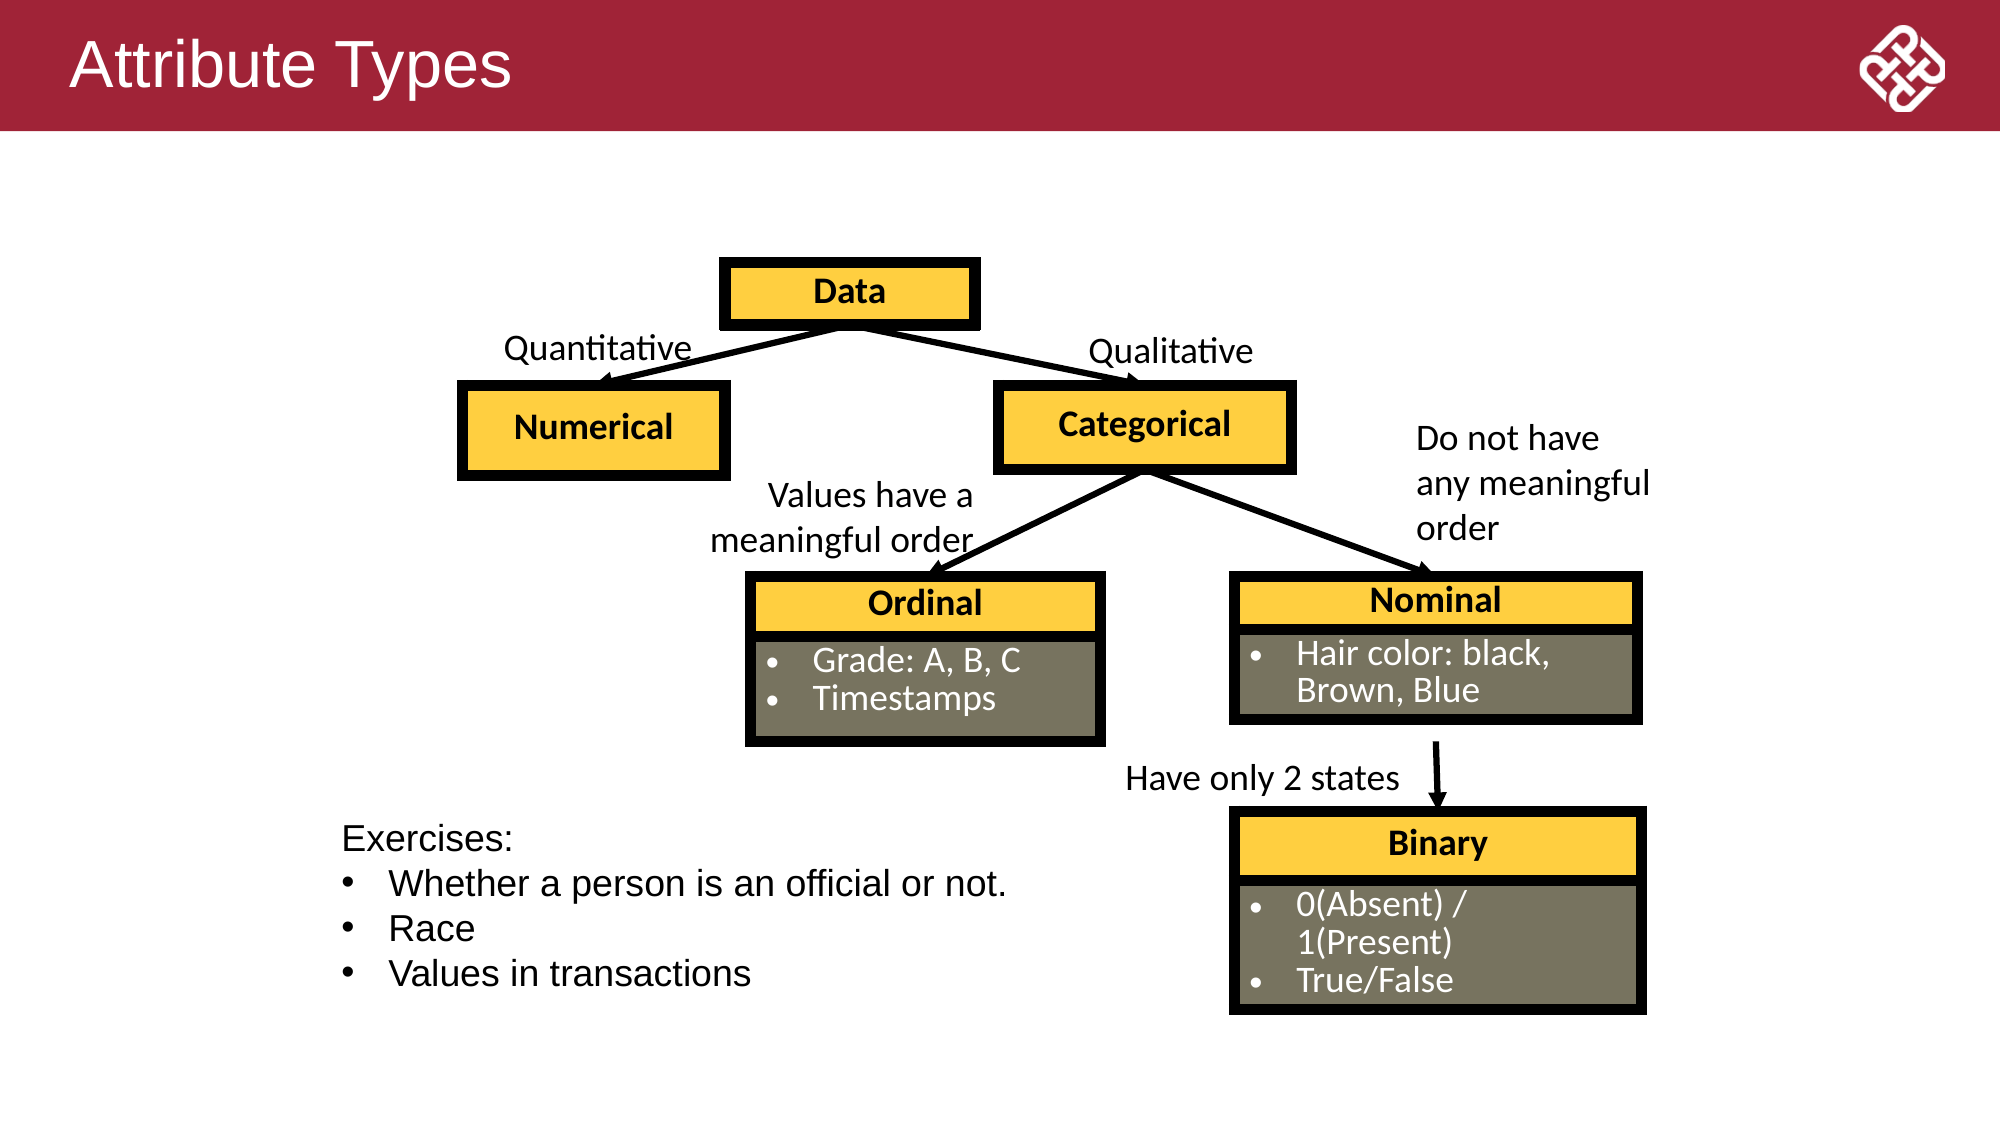

# Attribute Types
| Data |
| --- |
Quantitative
Qualitative
| Numerical |
| --- |
| Categorical |
| --- |
Do not have any meaningful order
Values have a meaningful order
| Nominal |
| --- |
| Hair color: black, Brown, Blue |
| Ordinal |
| --- |
| Grade: A, B, C Timestamps |
Have only 2 states
Exercises:
Whether a person is an official or not.
Race
Values in transactions
| Binary |
| --- |
| 0(Absent) / 1(Present) True/False |